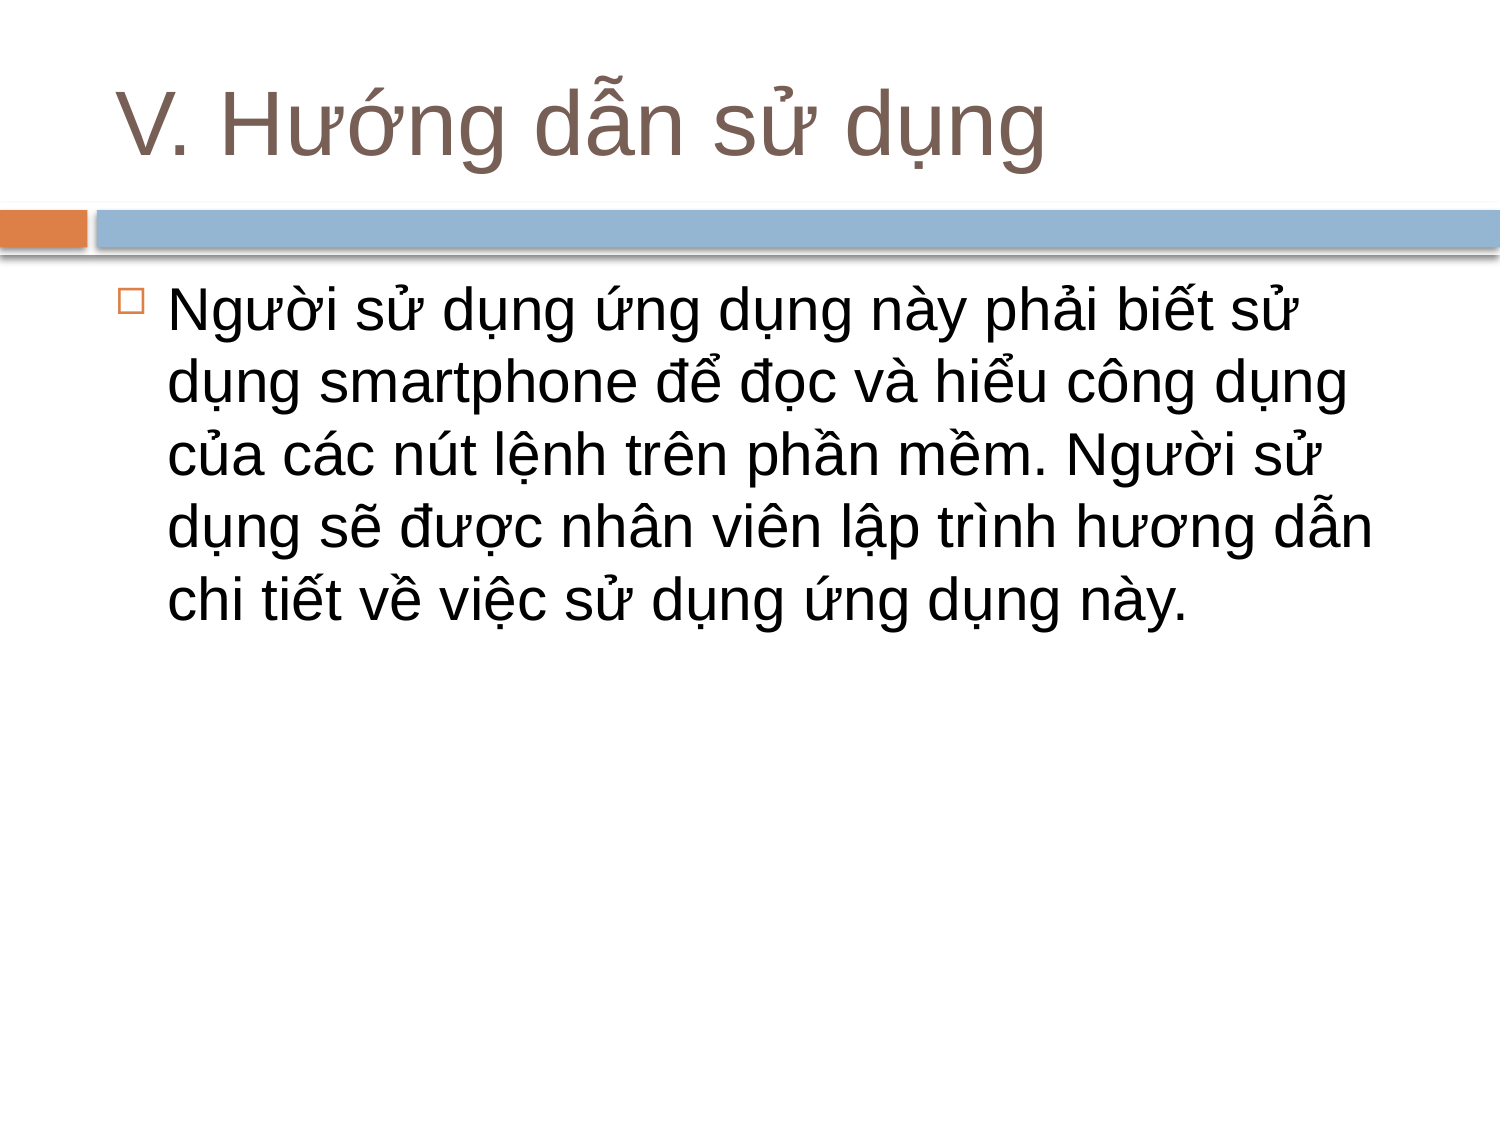

# V. Hướng dẫn sử dụng
Người sử dụng ứng dụng này phải biết sử dụng smartphone để đọc và hiểu công dụng của các nút lệnh trên phần mềm. Người sử dụng sẽ được nhân viên lập trình hương dẫn chi tiết về việc sử dụng ứng dụng này.